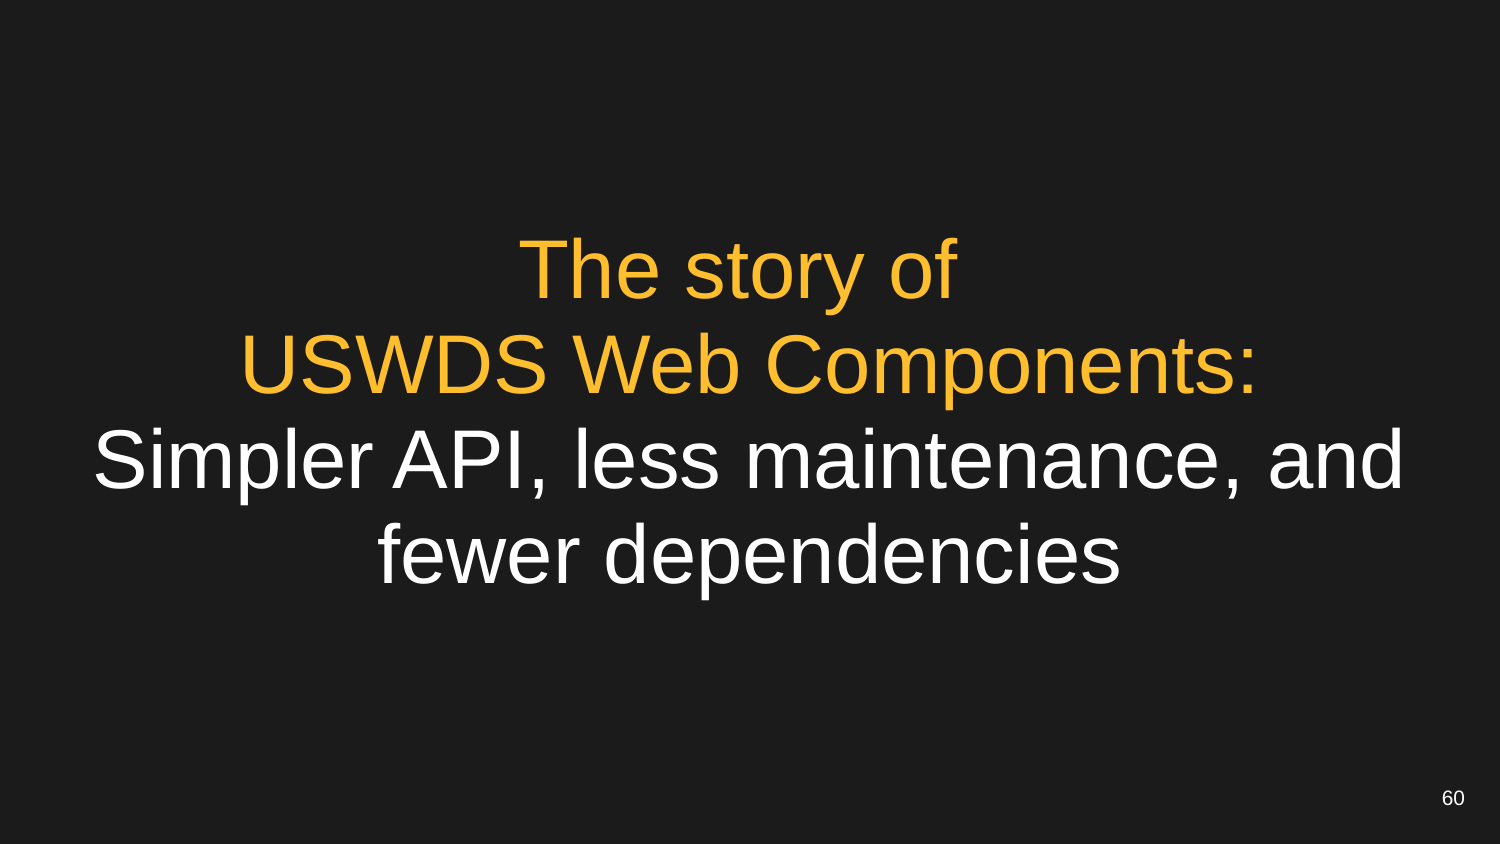

# The story of USWDS Web Components:
Simpler API, less maintenance, and fewer dependencies
60